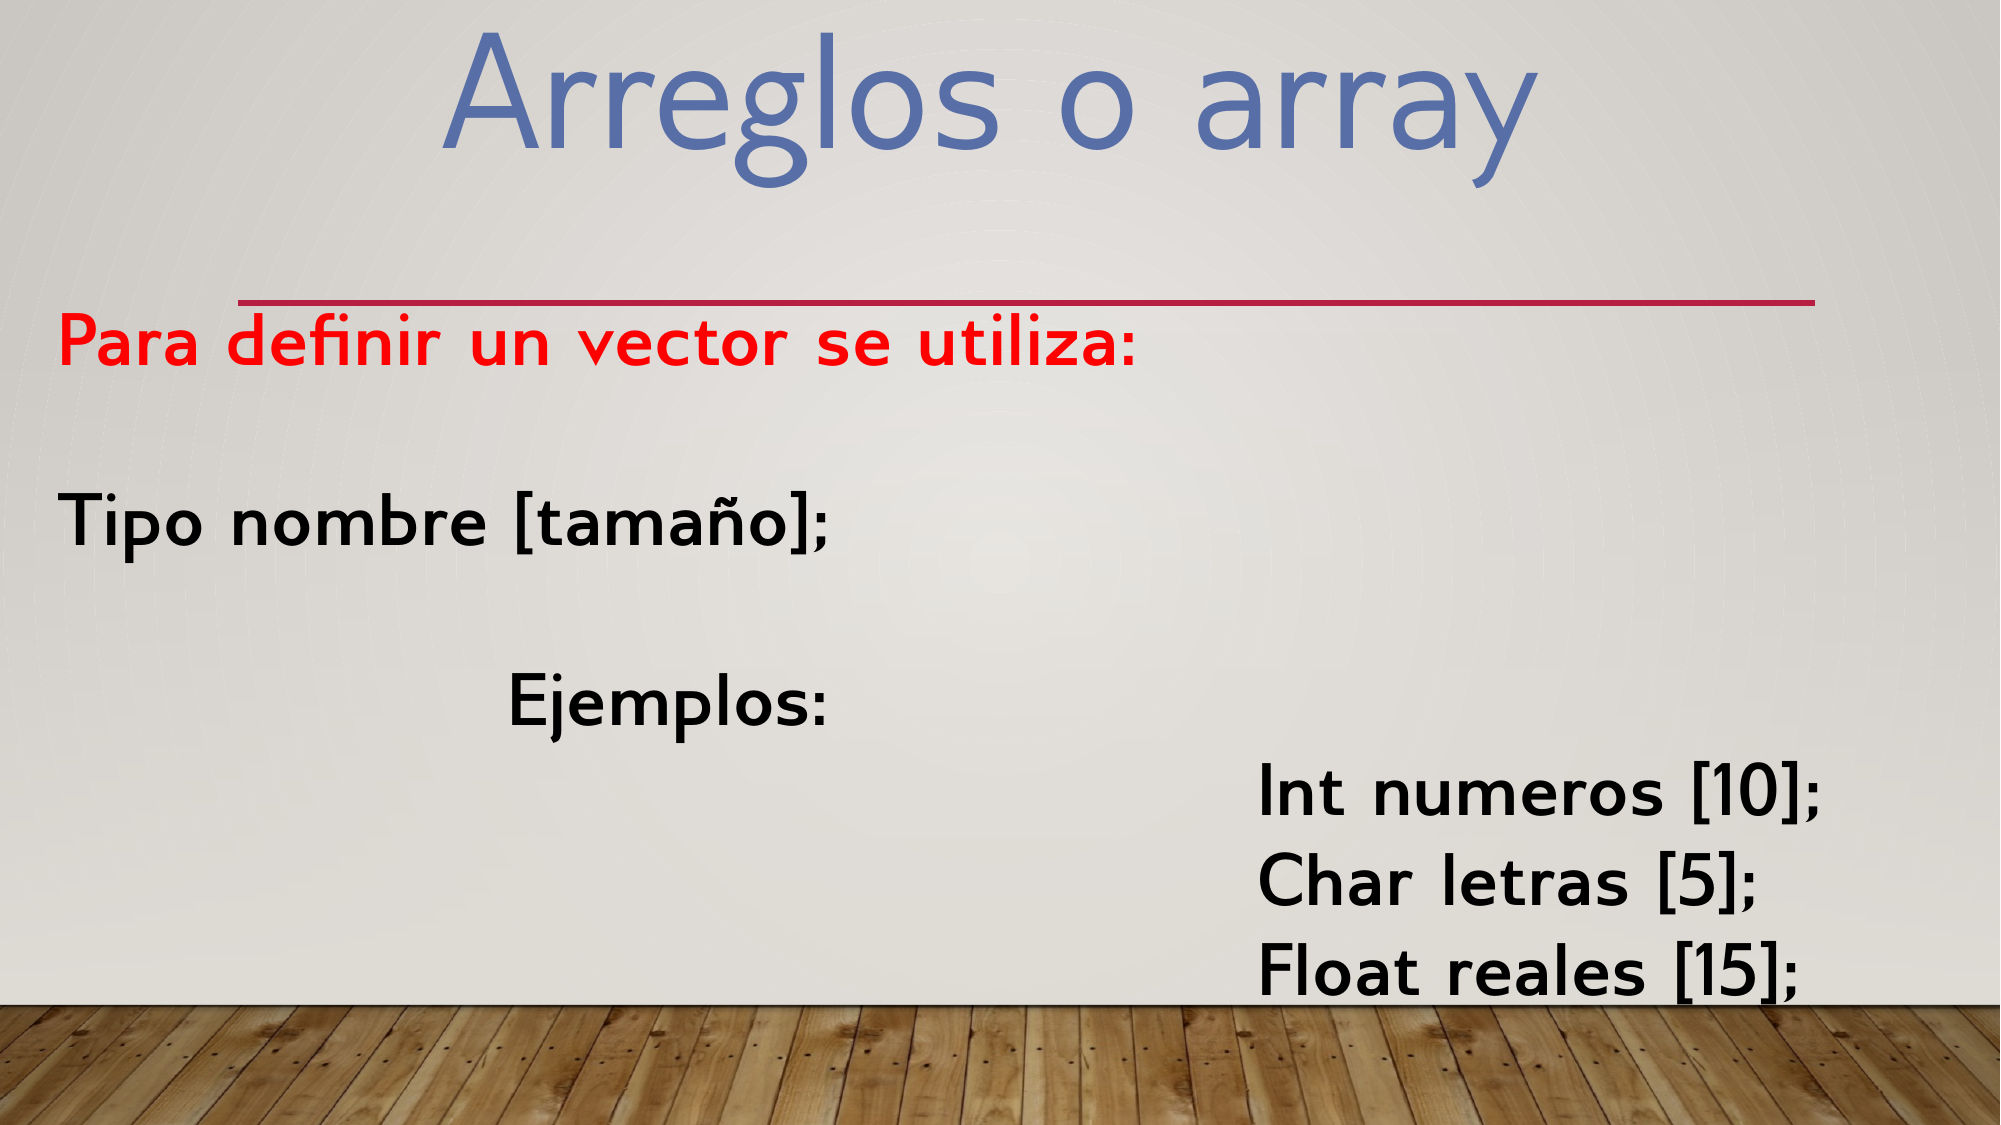

Arreglos o array
Para definir un vector se utiliza:

Tipo nombre [tamaño];

			Ejemplos:
								Int numeros [10];
								Char letras [5];
								Float reales [15];